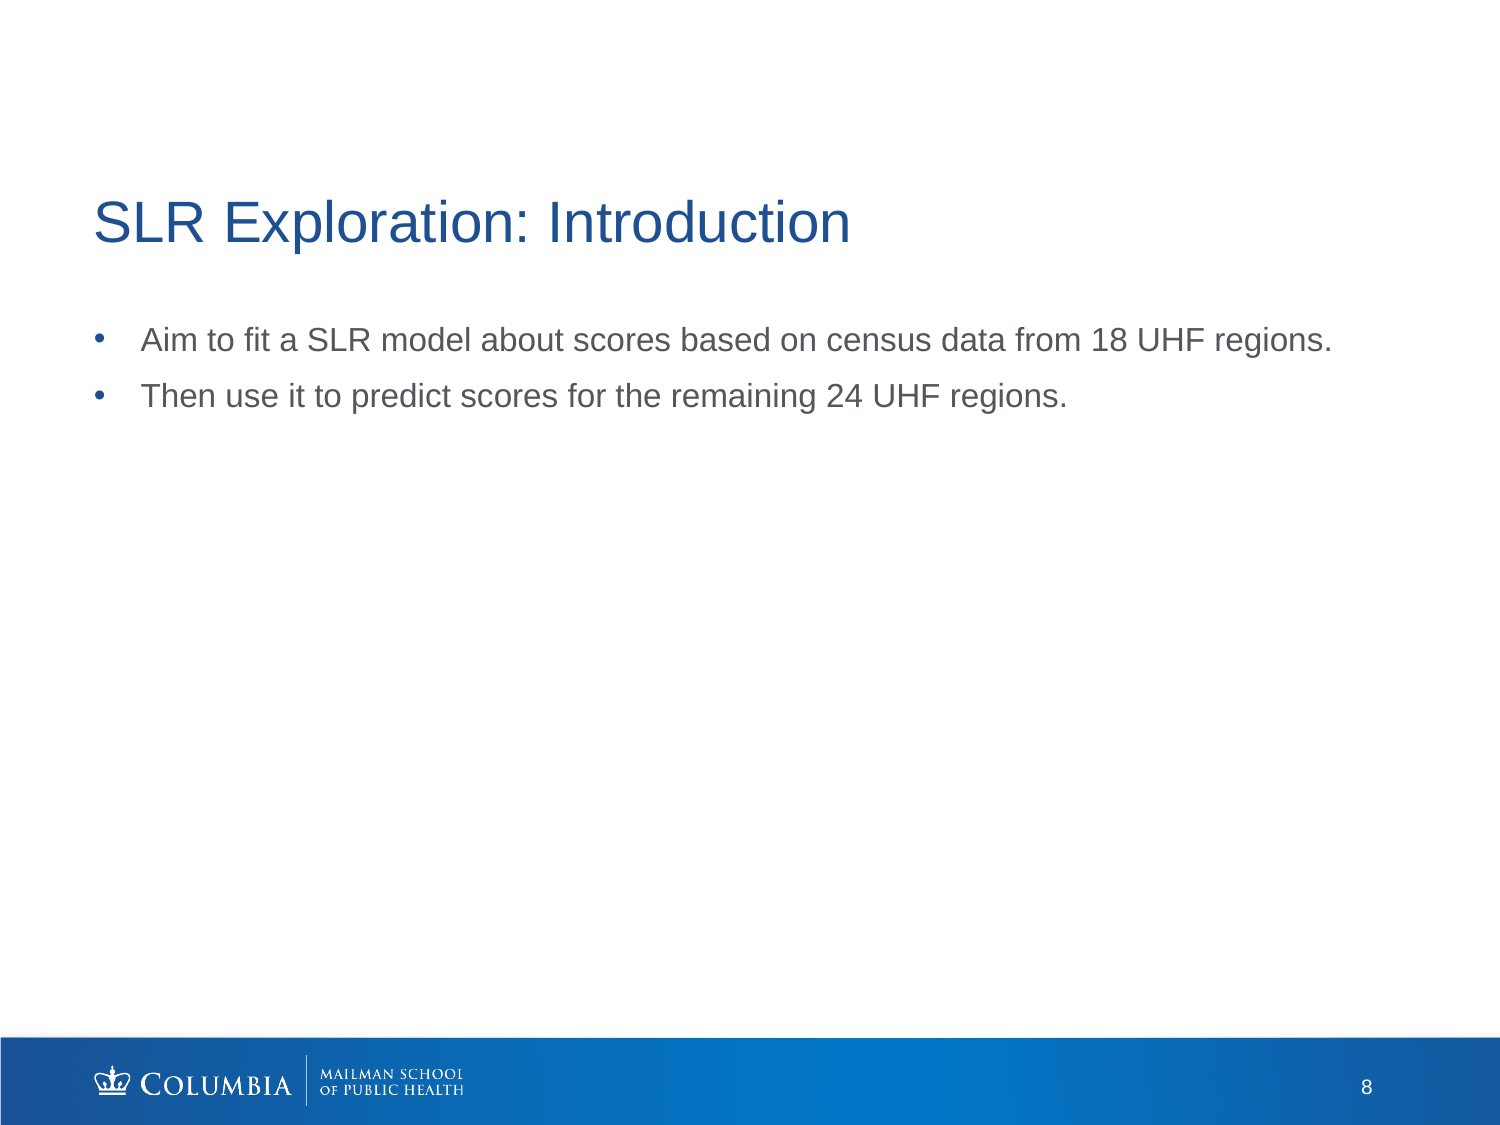

# SLR Exploration: Introduction
Aim to fit a SLR model about scores based on census data from 18 UHF regions.
Then use it to predict scores for the remaining 24 UHF regions.
8